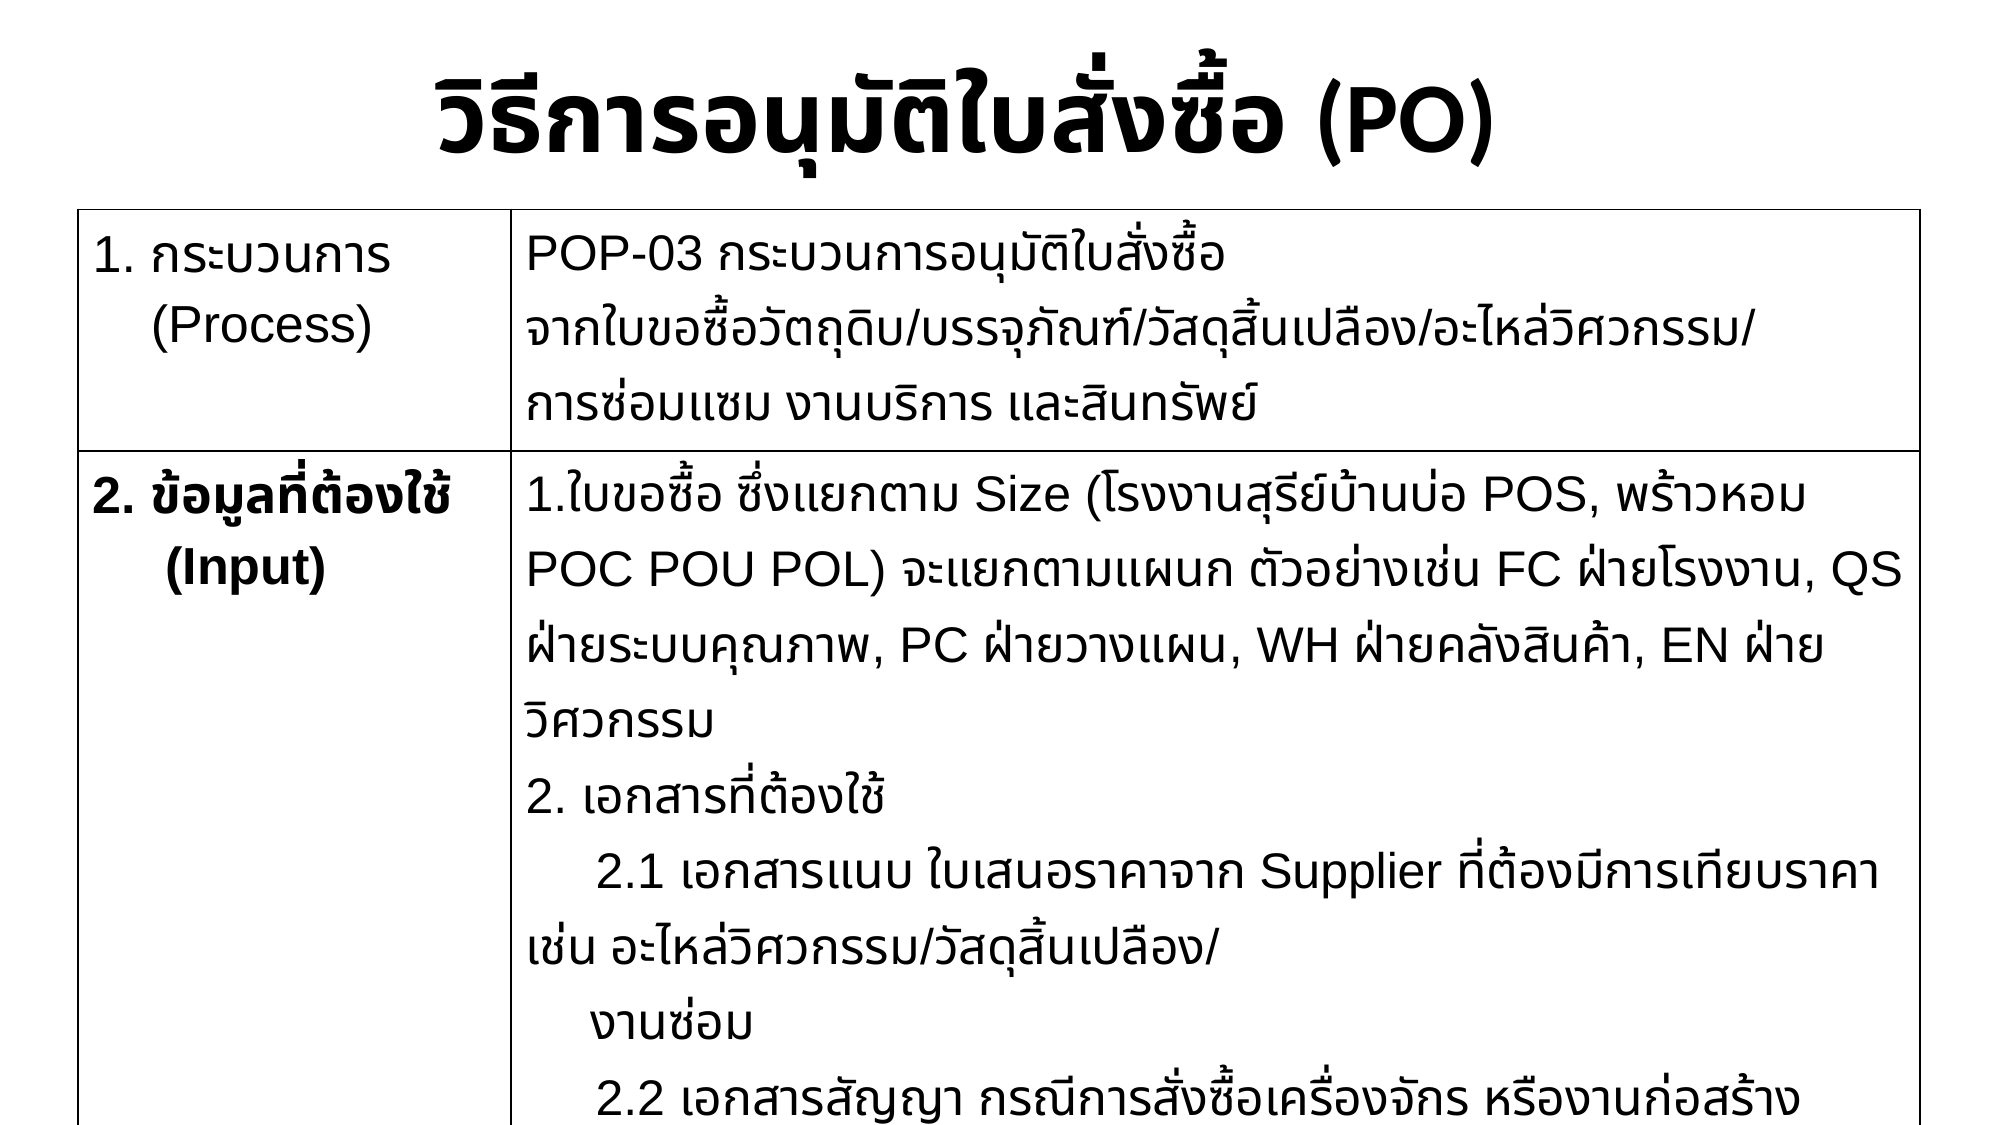

วิธีการอนุมัติใบสั่งซื้อ (PO)
| 1. กระบวนการ (Process) | POP-03 กระบวนการอนุมัติใบสั่งซื้อ จากใบขอซื้อวัตถุดิบ/บรรจุภัณฑ์/วัสดุสิ้นเปลือง/อะไหล่วิศวกรรม/ การซ่อมแซม งานบริการ และสินทรัพย์ |
| --- | --- |
| 2. ข้อมูลที่ต้องใช้ (Input) | 1.ใบขอซื้อ ซึ่งแยกตาม Size (โรงงานสุรีย์บ้านบ่อ POS, พร้าวหอม POC POU POL) จะแยกตามแผนก ตัวอย่างเช่น FC ฝ่ายโรงงาน, QS ฝ่ายระบบคุณภาพ, PC ฝ่ายวางแผน, WH ฝ่ายคลังสินค้า, EN ฝ่ายวิศวกรรม 2. เอกสารที่ต้องใช้ 2.1 เอกสารแนบ ใบเสนอราคาจาก Supplier ที่ต้องมีการเทียบราคา เช่น อะไหล่วิศวกรรม/วัสดุสิ้นเปลือง/ งานซ่อม 2.2 เอกสารสัญญา กรณีการสั่งซื้อเครื่องจักร หรืองานก่อสร้าง 3. เงื่อนไขการชำระเงิน |
| 3. ขั้นตอนย่อย (Sub Process) | ไม่มี |